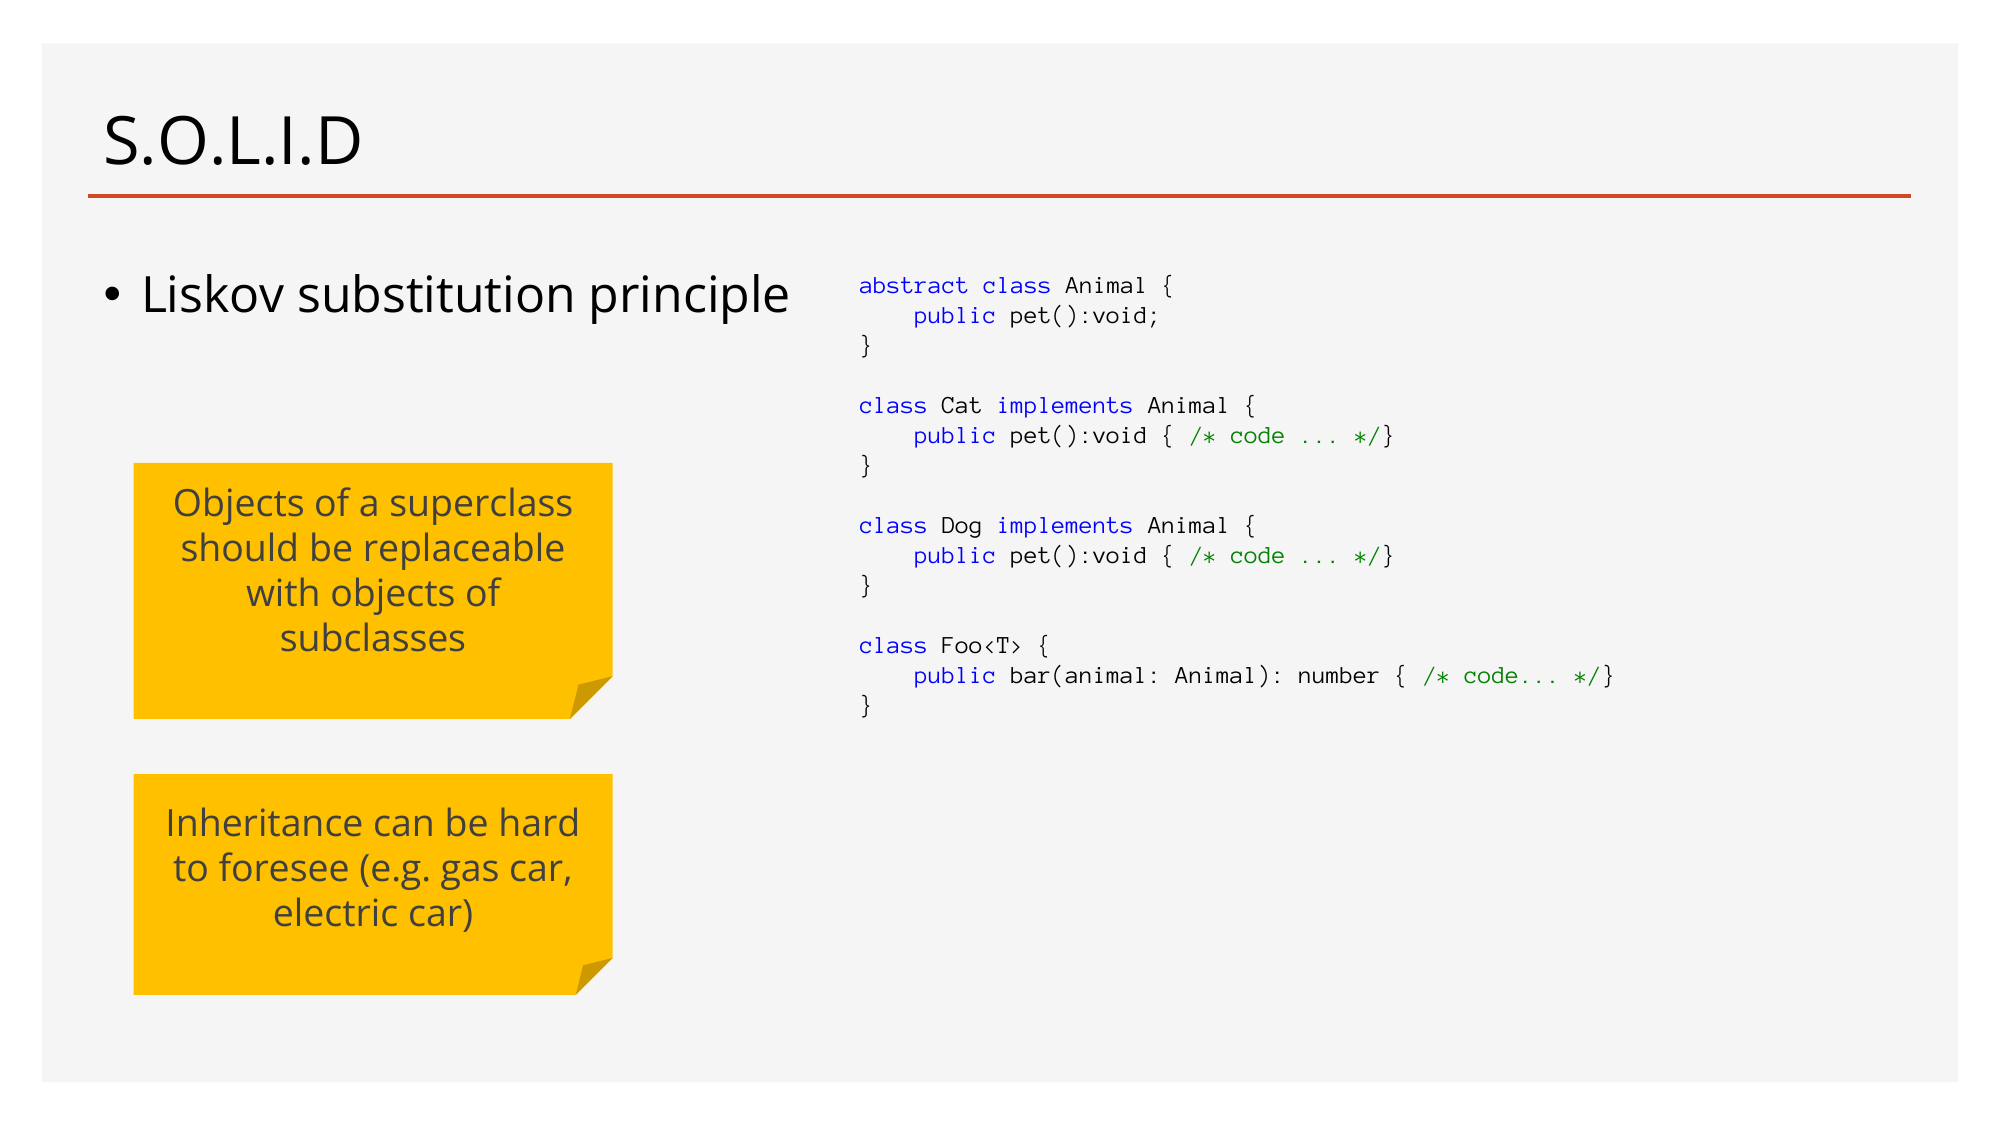

# S.O.L.I.D
abstract class Animal {
    public pet():void;
}
class Cat implements Animal {
    public pet():void { /* code ... */}
}
class Dog implements Animal {
    public pet():void { /* code ... */}
}
class Foo<T> {
    public bar(animal: Animal): number { /* code... */}
}
Liskov substitution principle
Objects of a superclass should be replaceable with objects of subclasses
Inheritance can be hard to foresee (e.g. gas car, electric car)